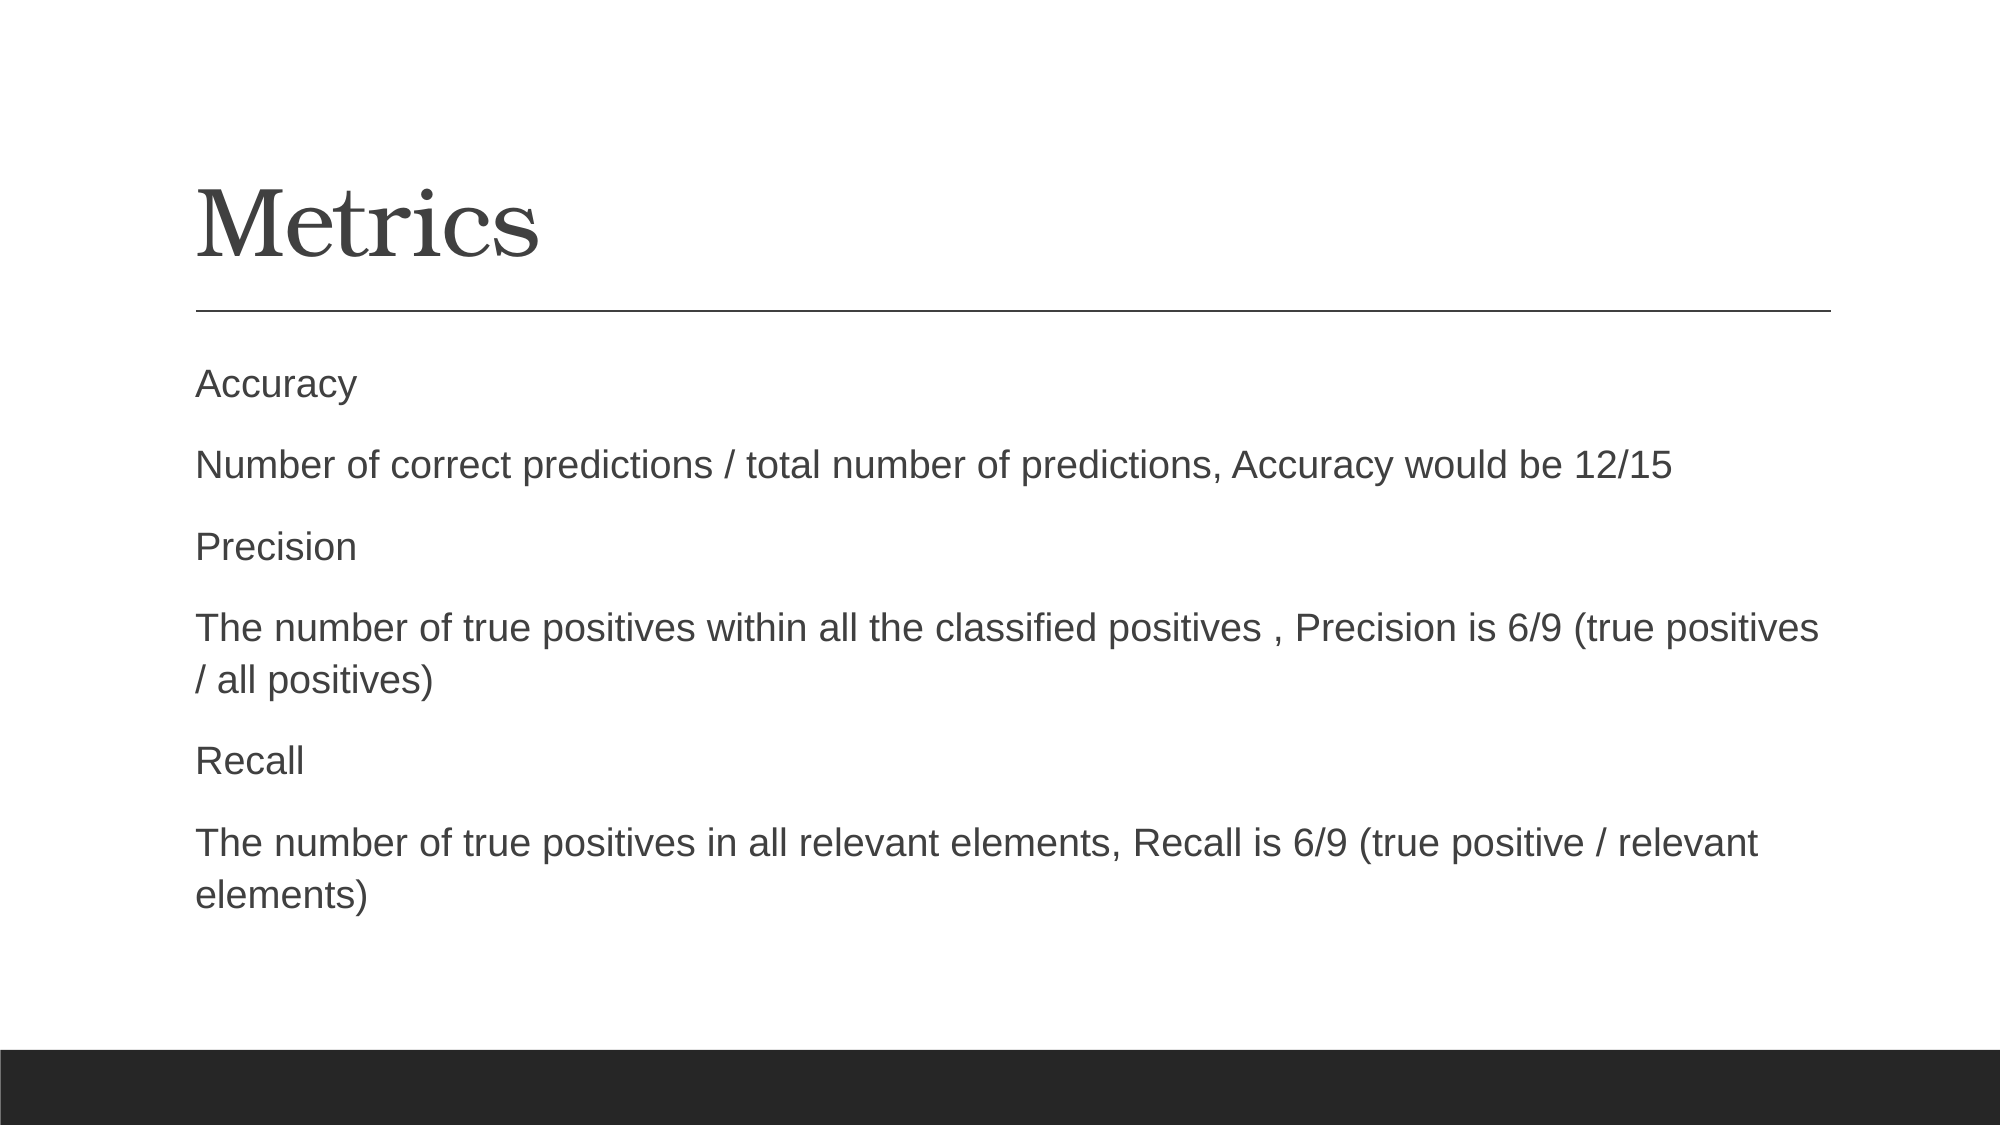

# Metrics
Accuracy
Number of correct predictions / total number of predictions, Accuracy would be 12/15
Precision
The number of true positives within all the classified positives , Precision is 6/9 (true positives / all positives)
Recall
The number of true positives in all relevant elements, Recall is 6/9 (true positive / relevant elements)